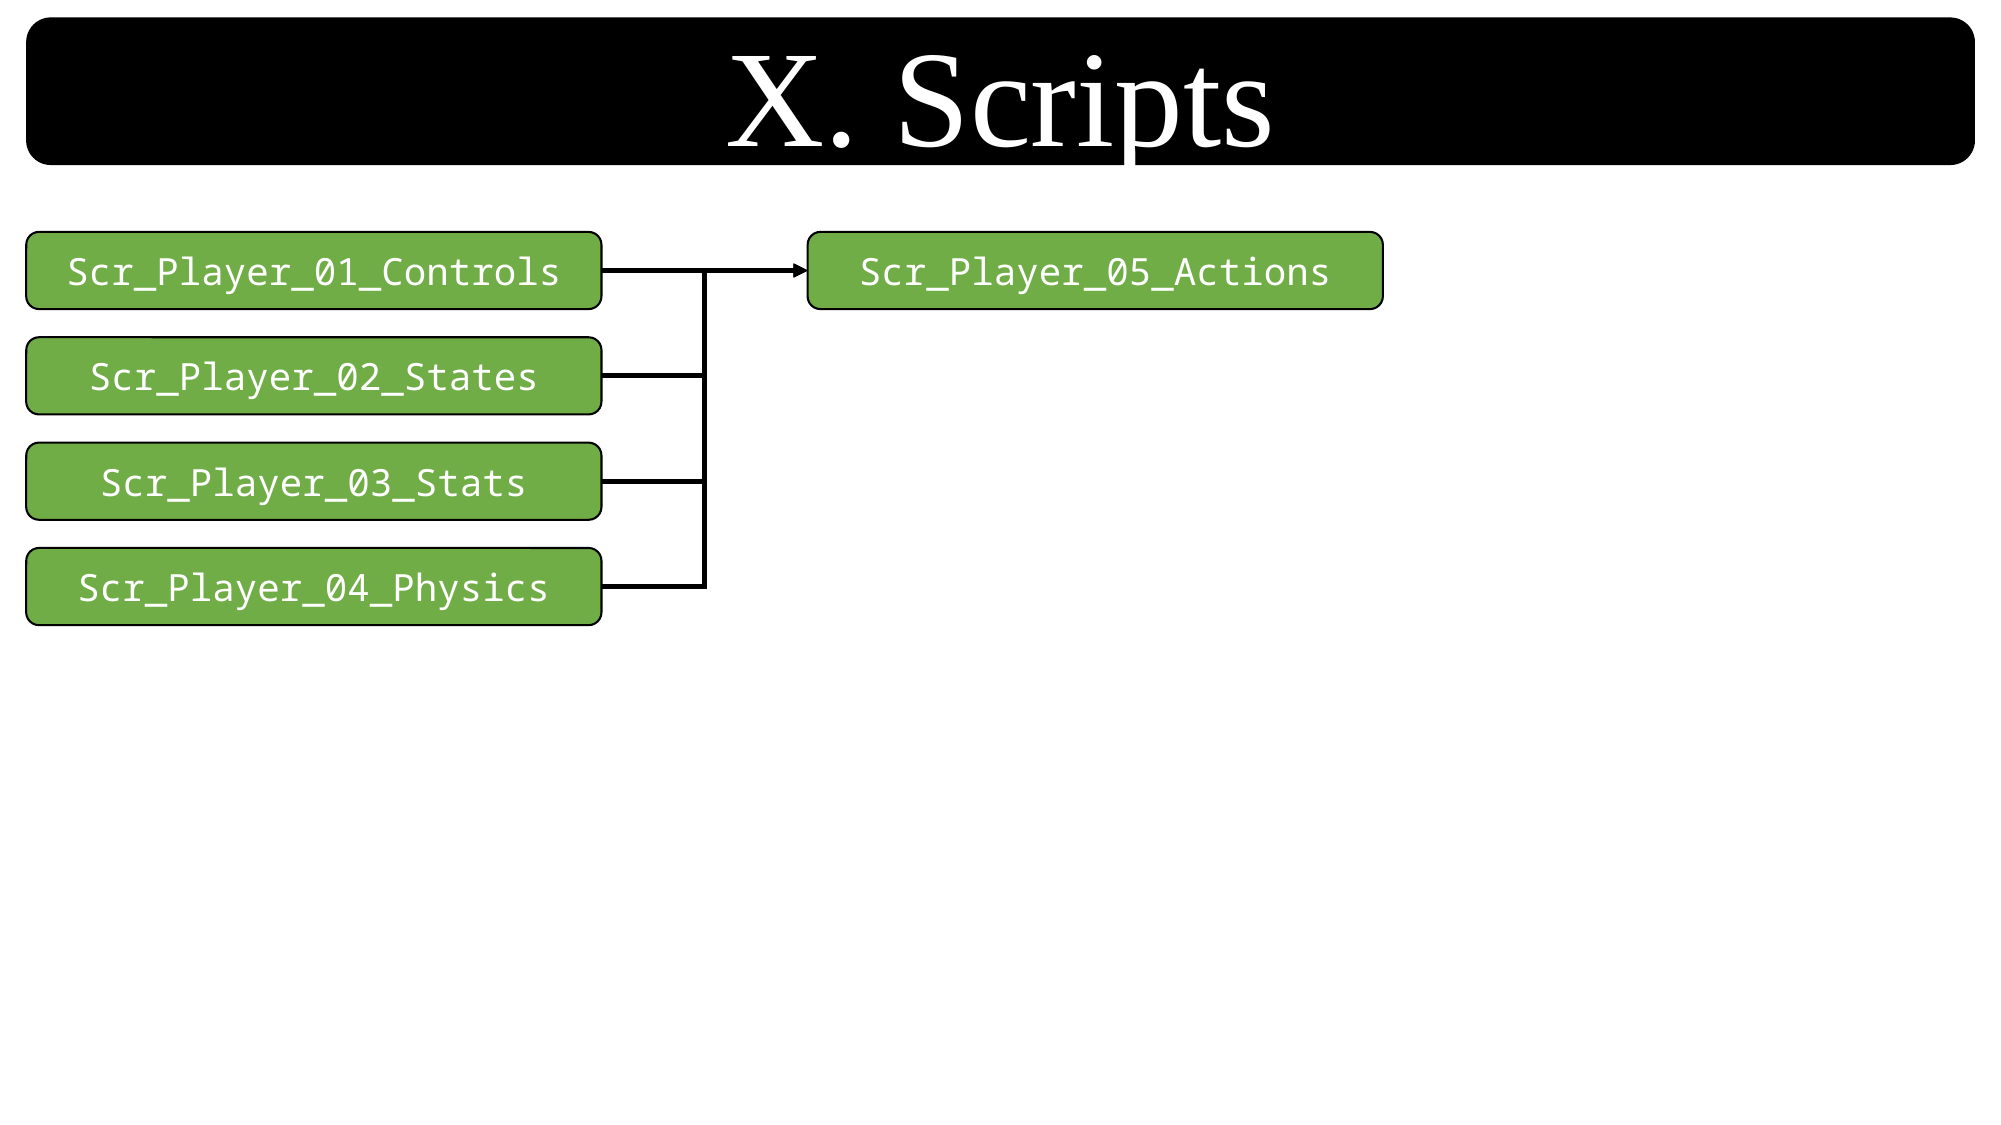

X. Scripts
Scr_Player_05_Actions
Scr_Player_01_Controls
Scr_Player_02_States
Scr_Player_03_Stats
Scr_Player_04_Physics